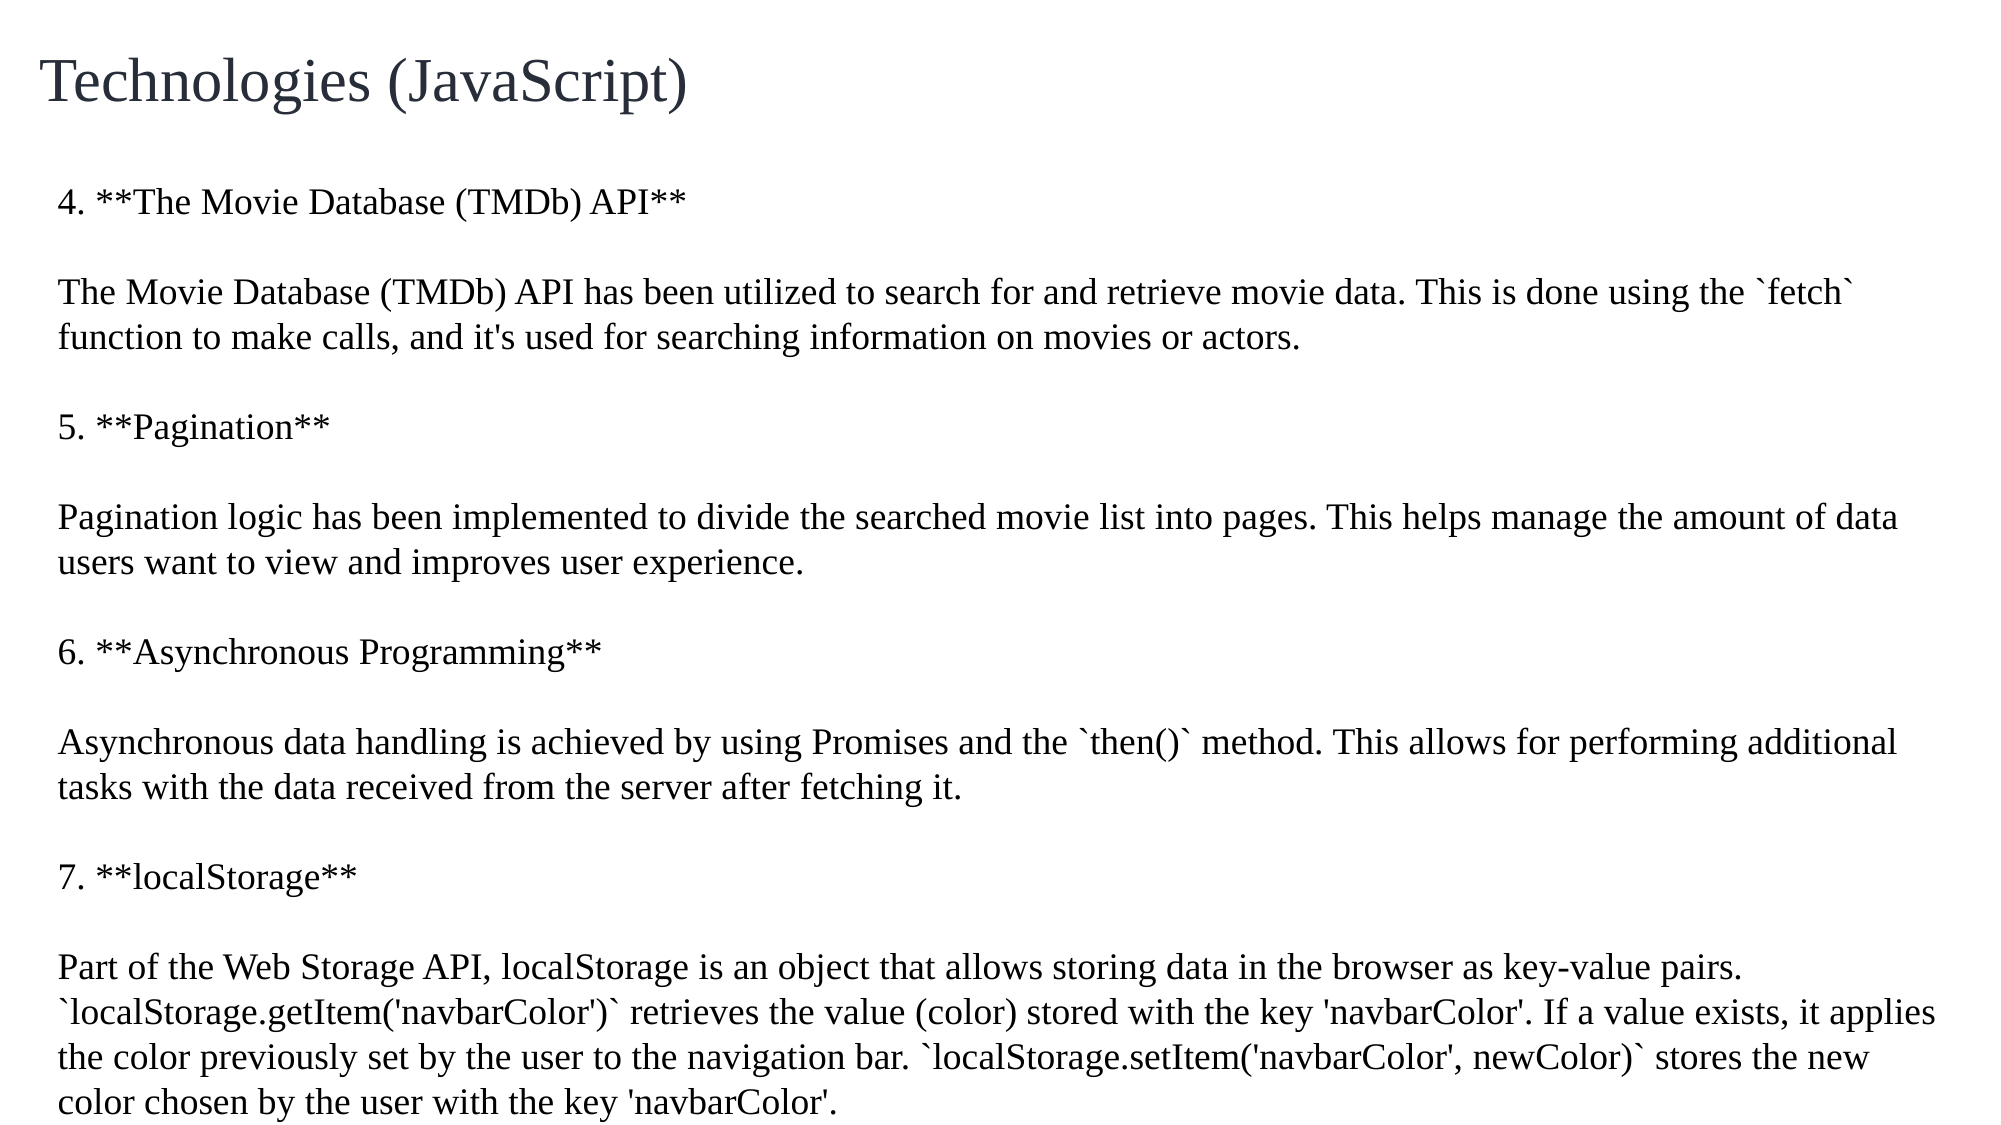

Technologies (JavaScript)
4. **The Movie Database (TMDb) API**

The Movie Database (TMDb) API has been utilized to search for and retrieve movie data. This is done using the `fetch` function to make calls, and it's used for searching information on movies or actors.

5. **Pagination**

Pagination logic has been implemented to divide the searched movie list into pages. This helps manage the amount of data users want to view and improves user experience.

6. **Asynchronous Programming**

Asynchronous data handling is achieved by using Promises and the `then()` method. This allows for performing additional tasks with the data received from the server after fetching it.

7. **localStorage**

Part of the Web Storage API, localStorage is an object that allows storing data in the browser as key-value pairs. `localStorage.getItem('navbarColor')` retrieves the value (color) stored with the key 'navbarColor'. If a value exists, it applies the color previously set by the user to the navigation bar. `localStorage.setItem('navbarColor', newColor)` stores the new color chosen by the user with the key 'navbarColor'.